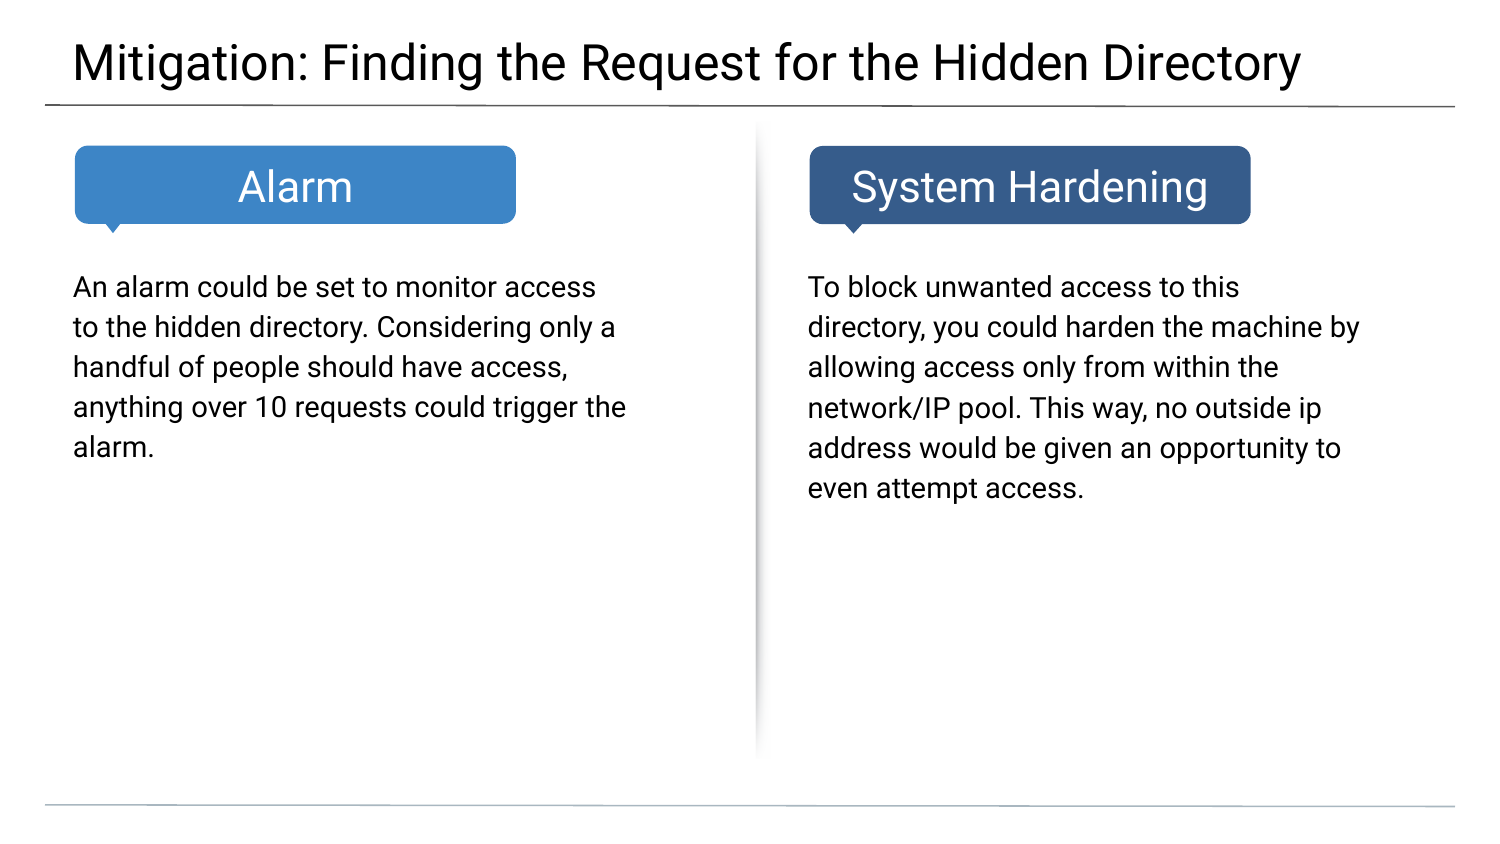

# Mitigation: Finding the Request for the Hidden Directory
An alarm could be set to monitor access to the hidden directory. Considering only a handful of people should have access, anything over 10 requests could trigger the alarm.
To block unwanted access to this directory, you could harden the machine by allowing access only from within the network/IP pool. This way, no outside ip address would be given an opportunity to even attempt access.